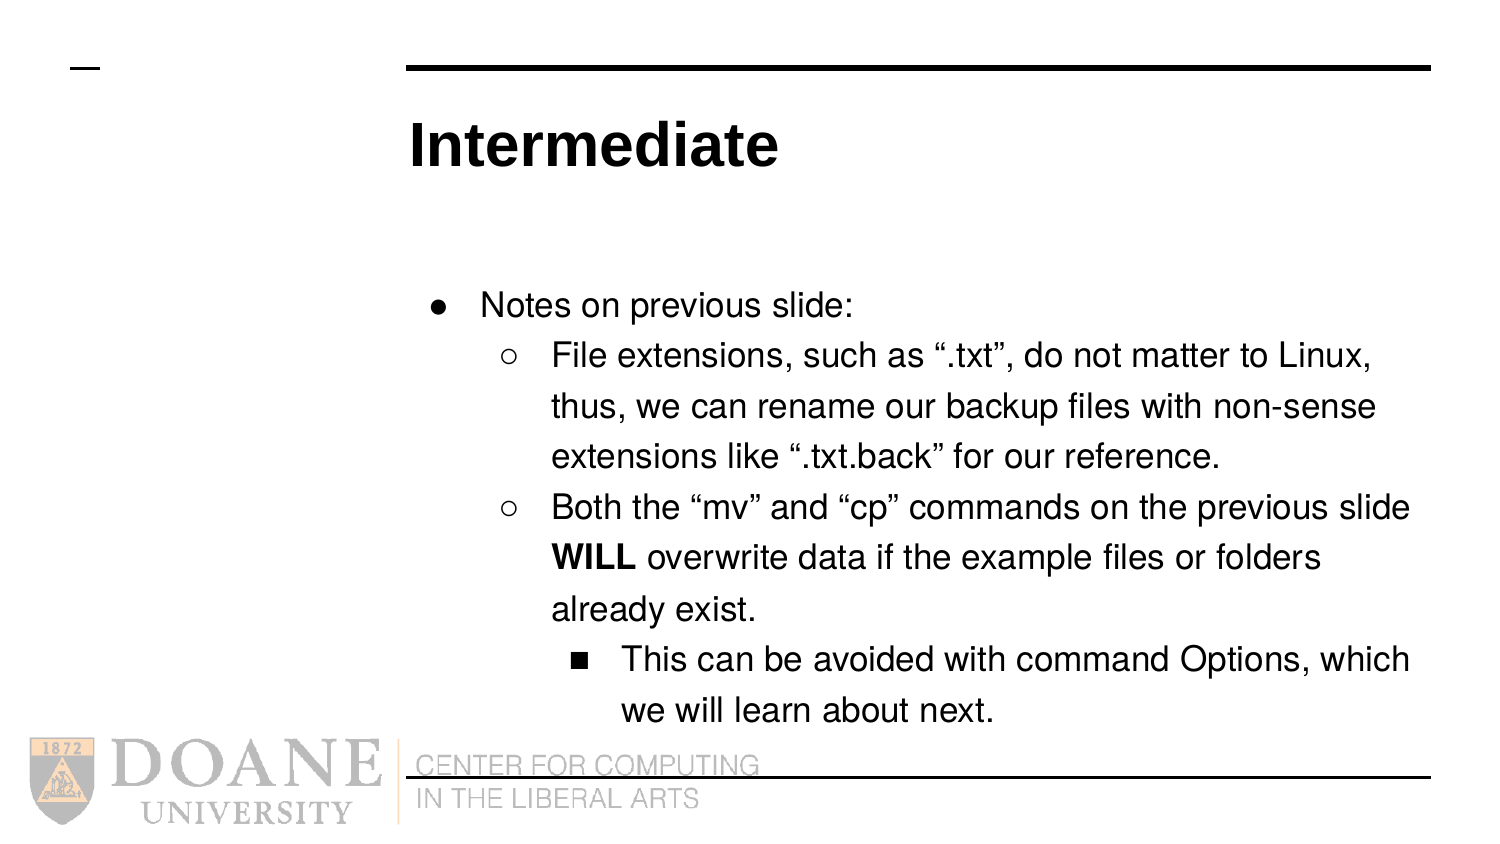

# Intermediate
Notes on previous slide:
File extensions, such as “.txt”, do not matter to Linux, thus, we can rename our backup files with non-sense extensions like “.txt.back” for our reference.
Both the “mv” and “cp” commands on the previous slide WILL overwrite data if the example files or folders already exist.
This can be avoided with command Options, which we will learn about next.